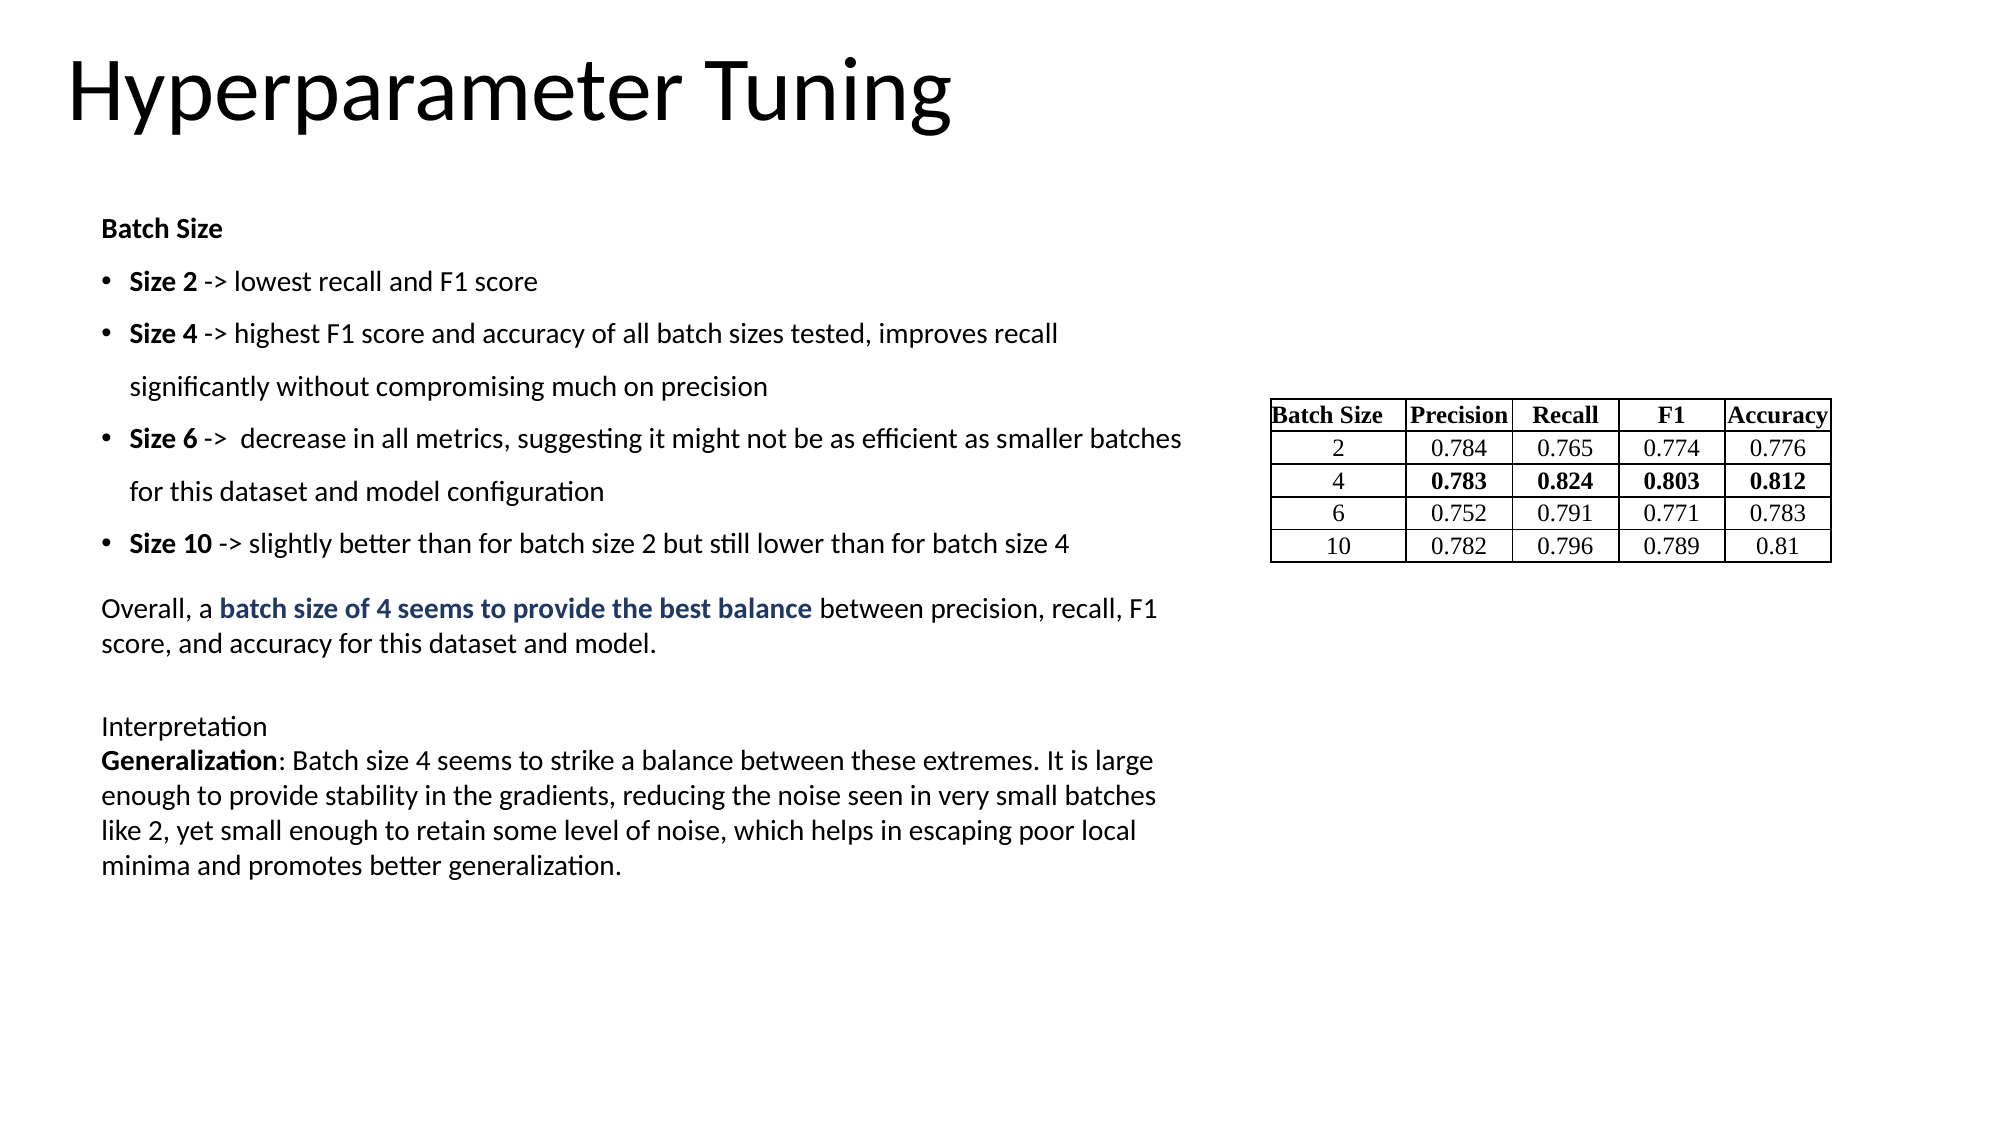

# Hyperparameter Tuning
Batch Size
Size 2 -> lowest recall and F1 score
Size 4 -> highest F1 score and accuracy of all batch sizes tested, improves recall significantly without compromising much on precision
Size 6 ->  decrease in all metrics, suggesting it might not be as efficient as smaller batches for this dataset and model configuration
Size 10 -> slightly better than for batch size 2 but still lower than for batch size 4

Overall, a batch size of 4 seems to provide the best balance between precision, recall, F1 score, and accuracy for this dataset and model.

Interpretation
Generalization: Batch size 4 seems to strike a balance between these extremes. It is large enough to provide stability in the gradients, reducing the noise seen in very small batches like 2, yet small enough to retain some level of noise, which helps in escaping poor local minima and promotes better generalization.
| Batch Size | Precision | Recall | F1 | Accuracy |
| --- | --- | --- | --- | --- |
| 2 | 0.784 | 0.765 | 0.774 | 0.776 |
| 4 | 0.783 | 0.824 | 0.803 | 0.812 |
| 6 | 0.752 | 0.791 | 0.771 | 0.783 |
| 10 | 0.782 | 0.796 | 0.789 | 0.81 |